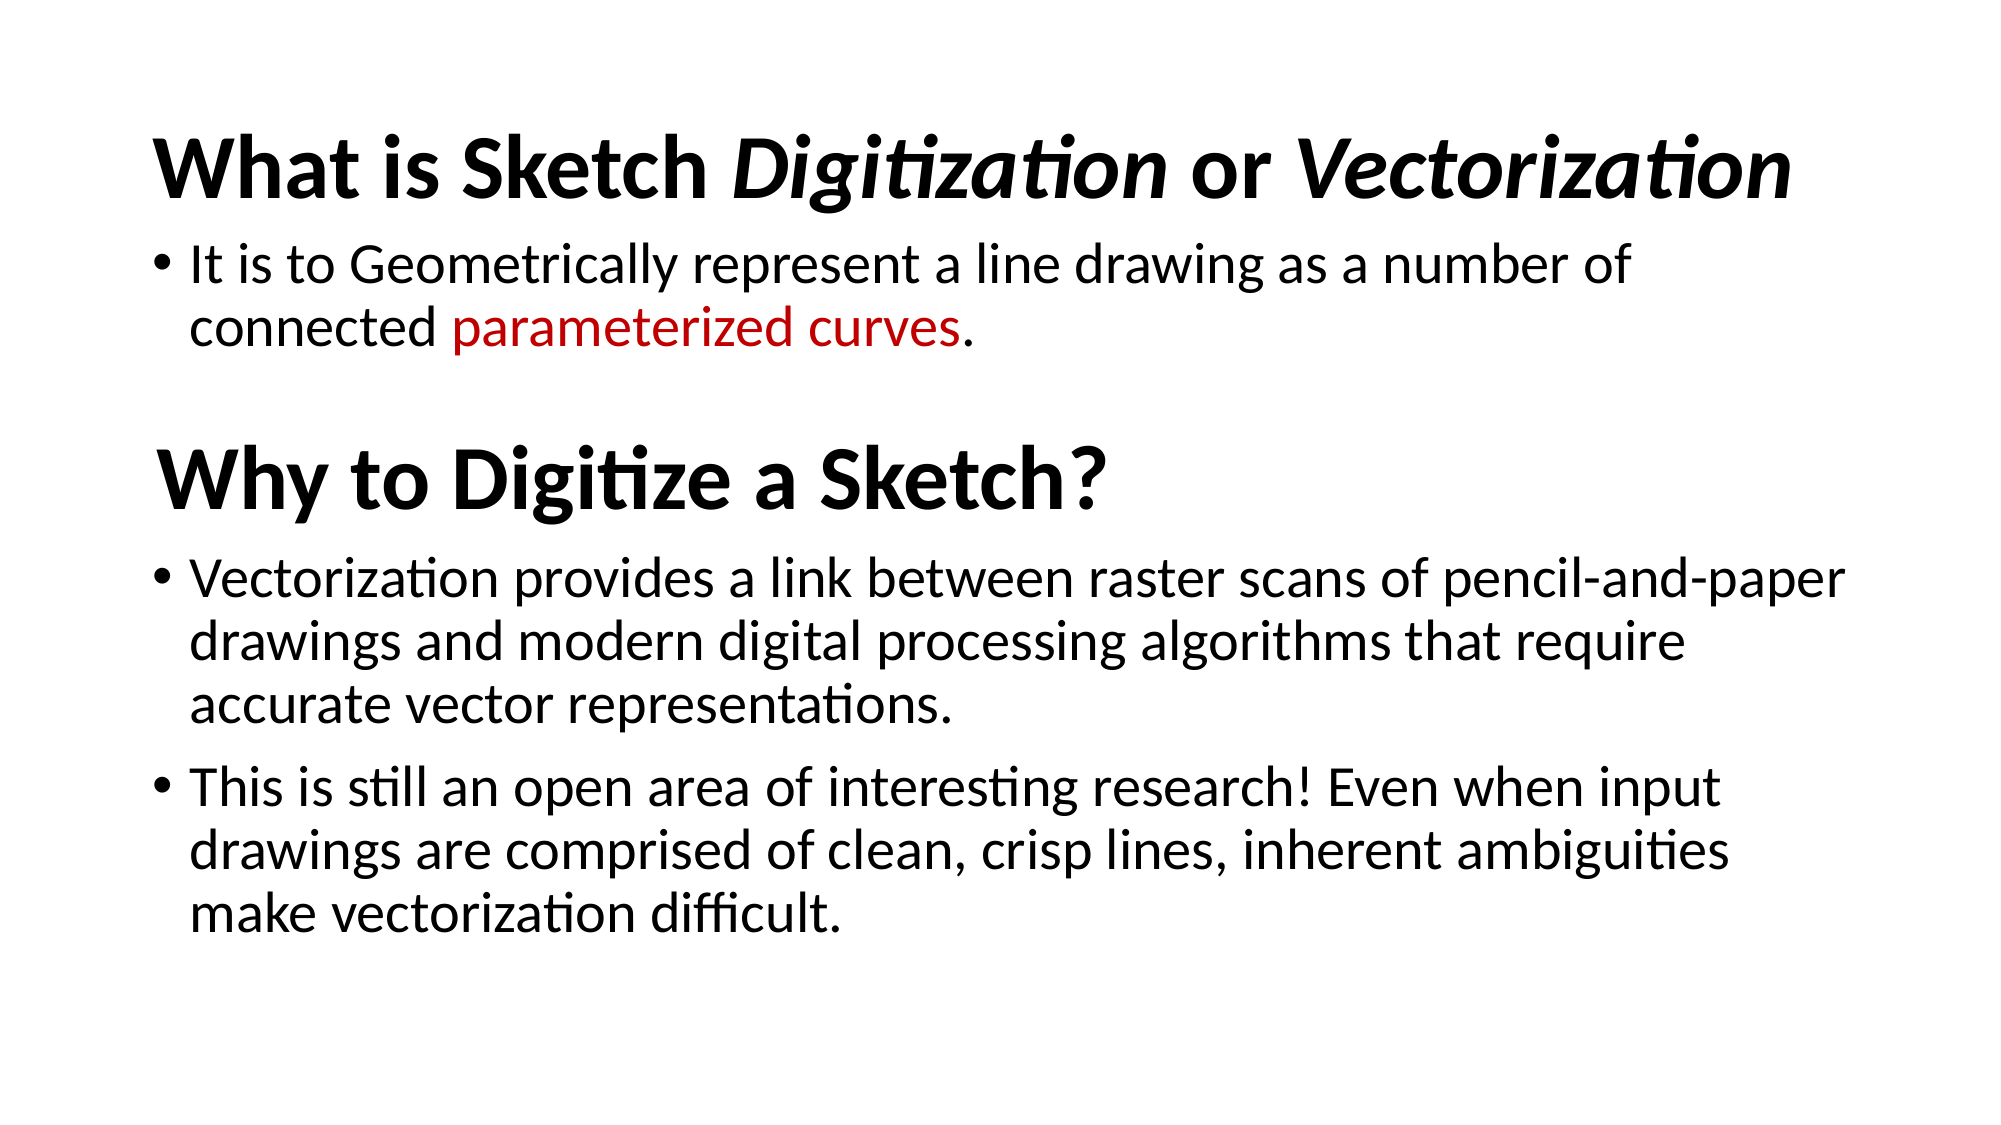

# What is Sketch Digitization or Vectorization
It is to Geometrically represent a line drawing as a number of connected parameterized curves.

Vectorization provides a link between raster scans of pencil-and-paper drawings and modern digital processing algorithms that require accurate vector representations.
This is still an open area of interesting research! Even when input drawings are comprised of clean, crisp lines, inherent ambiguities make vectorization difficult.

Why to Digitize a Sketch?